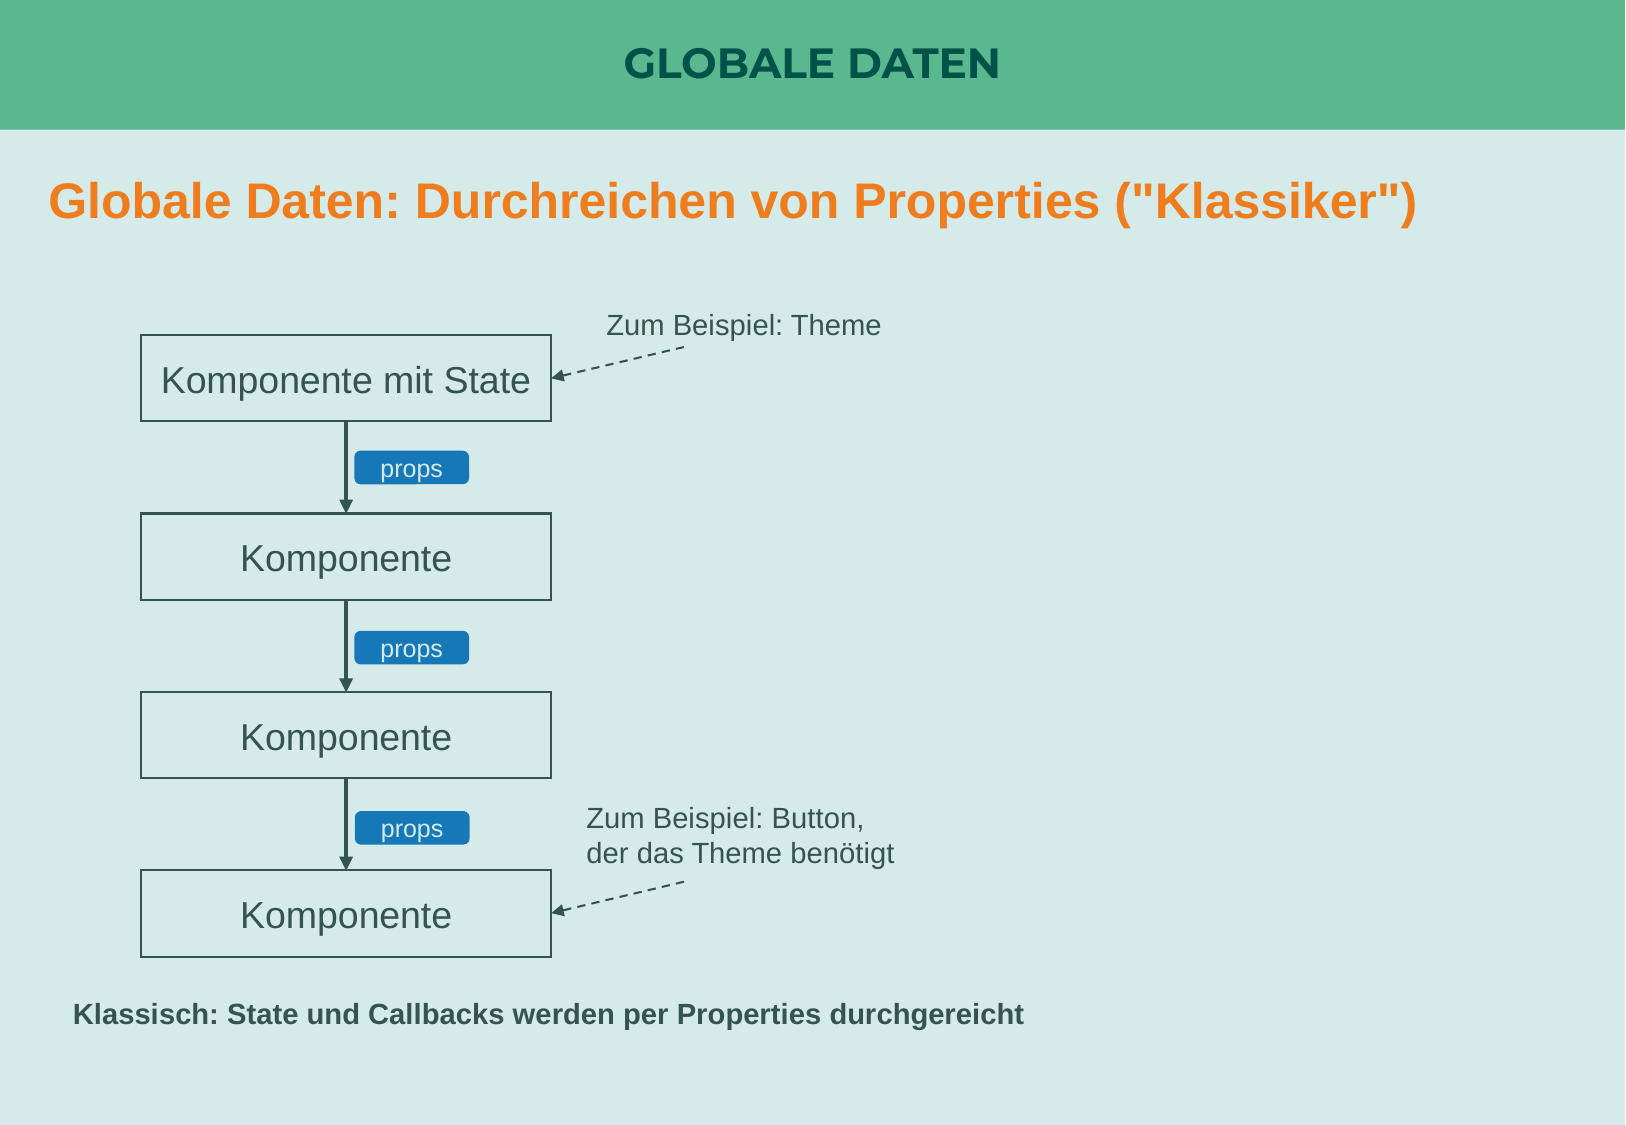

# Globale Daten
Globale Daten: Durchreichen von Properties ("Klassiker")
Zum Beispiel: Theme
Komponente mit State

props
Komponente
props
Komponente
Zum Beispiel: Button,
der das Theme benötigt
props
Komponente
Klassisch: State und Callbacks werden per Properties durchgereicht